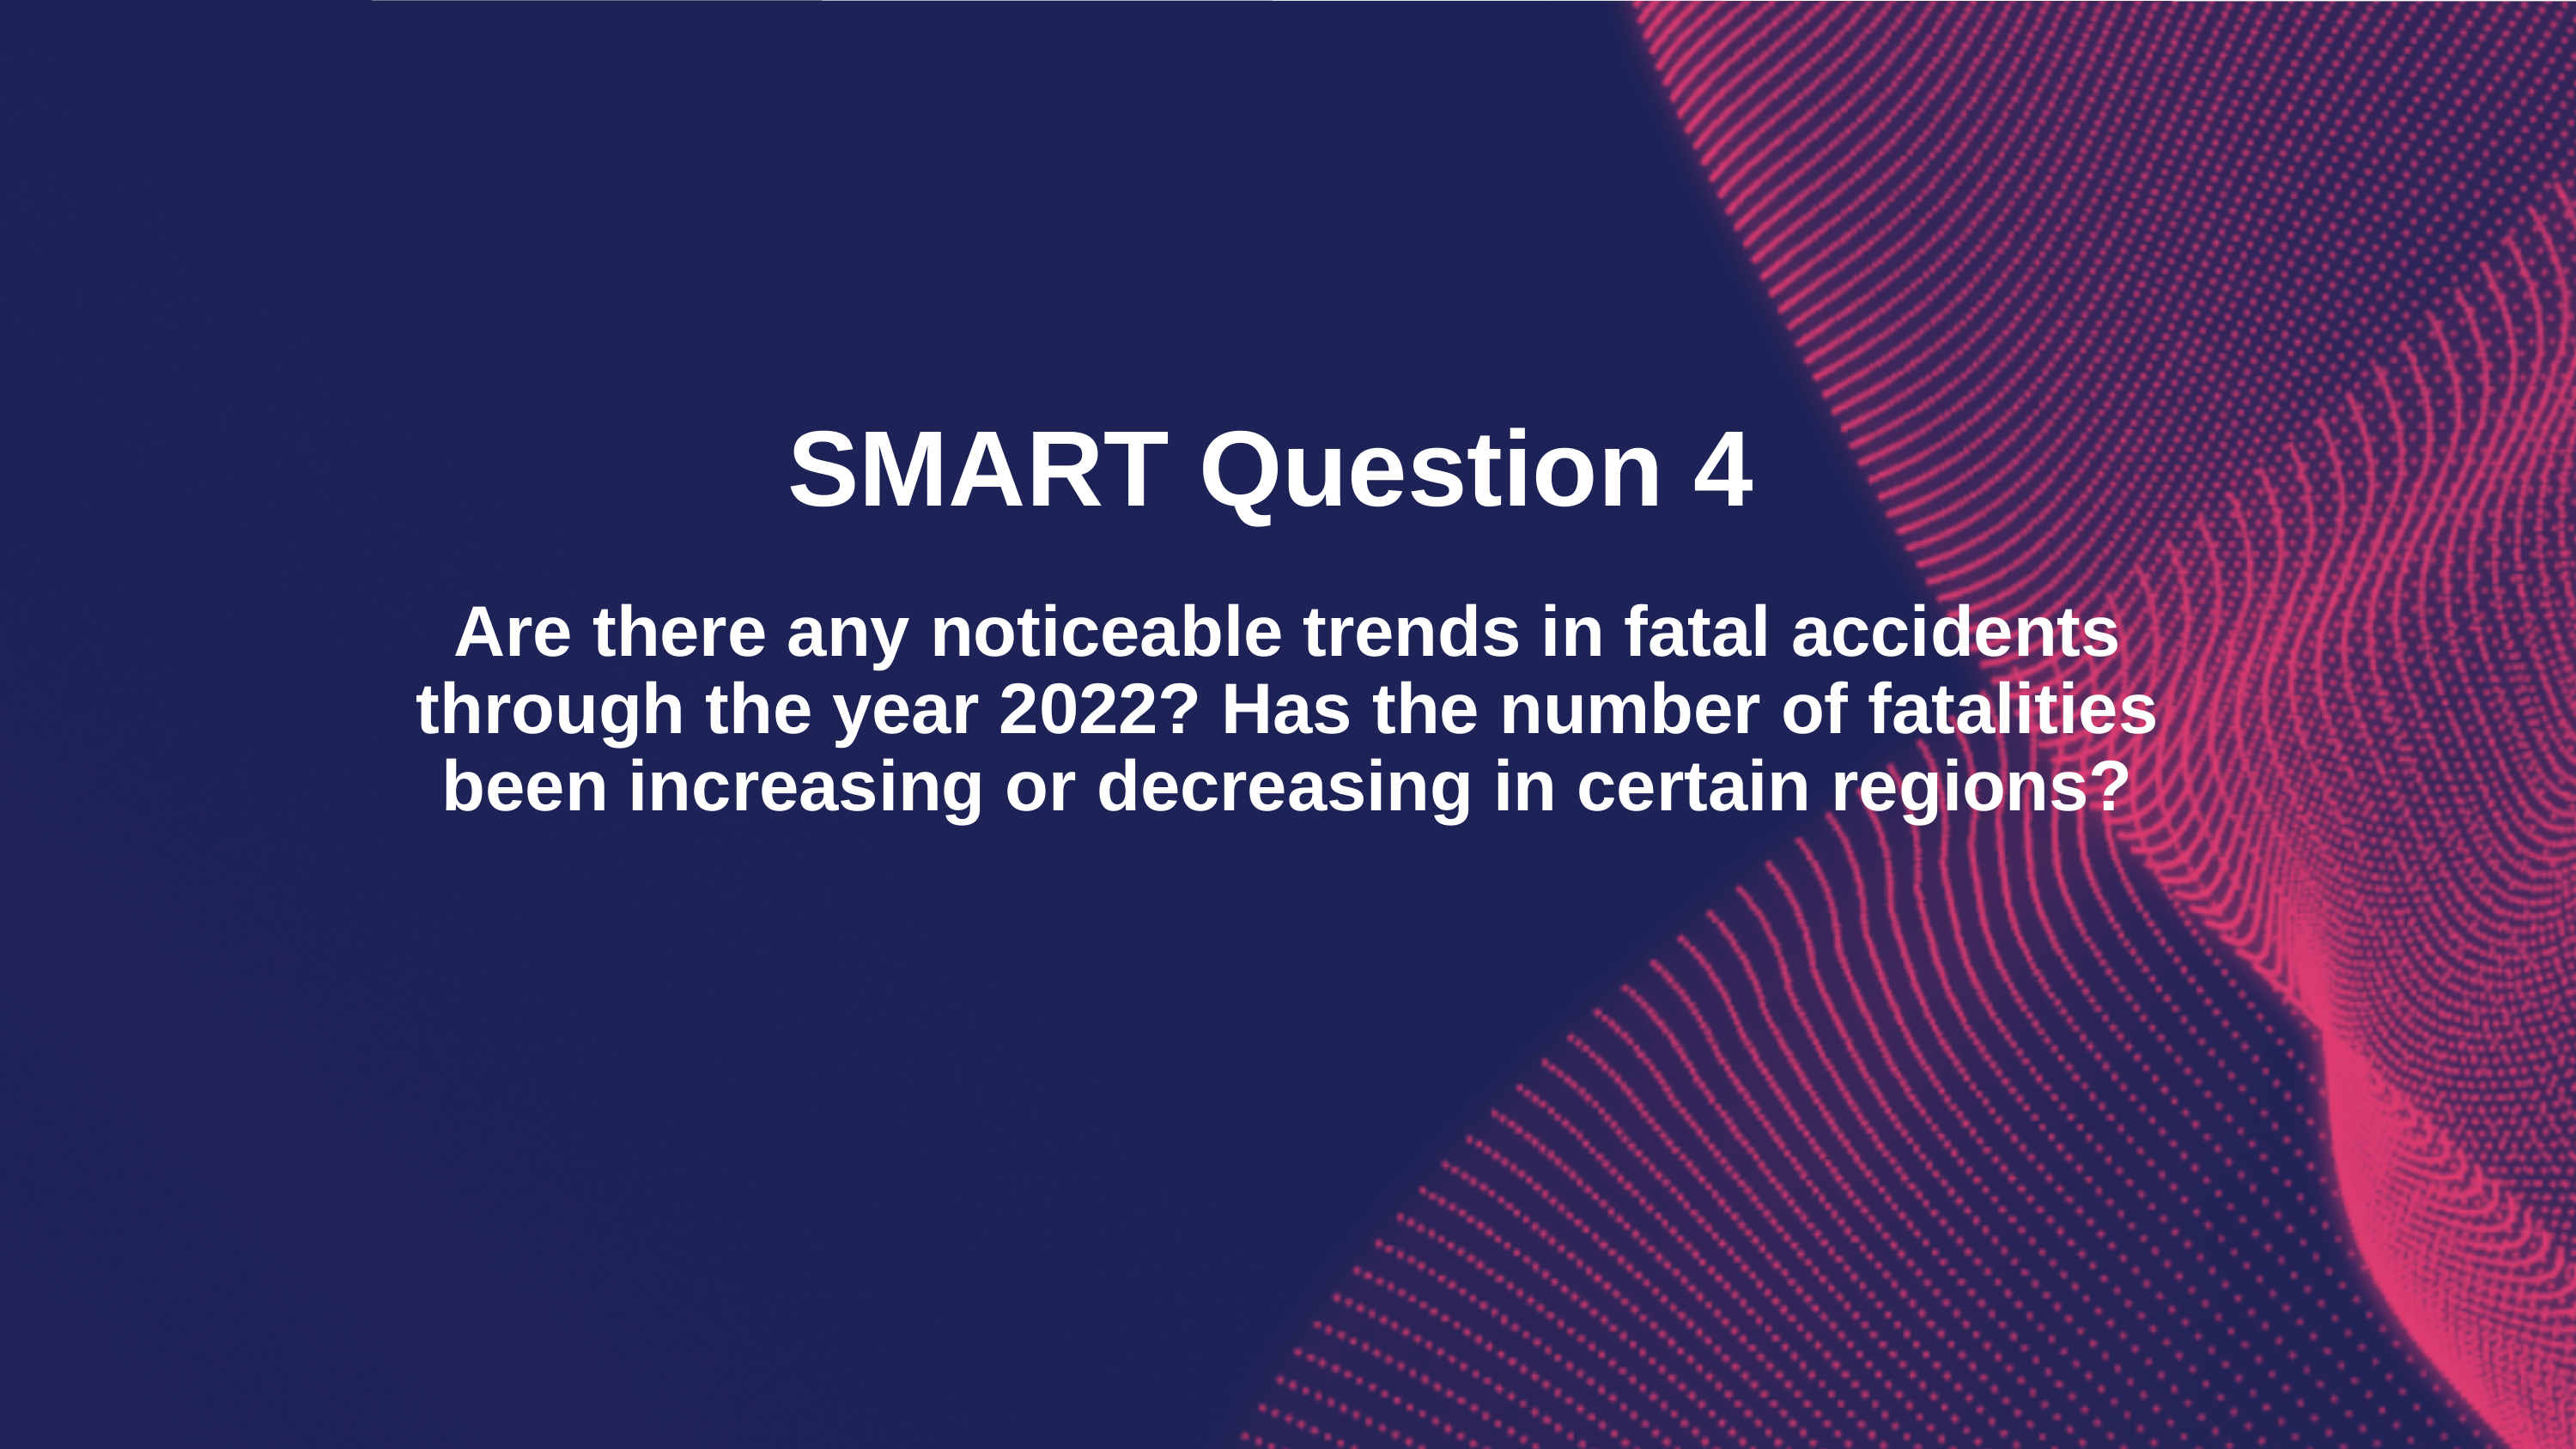

SMART Question 4
Are there any noticeable trends in fatal accidents through the year 2022? Has the number of fatalities been increasing or decreasing in certain regions?